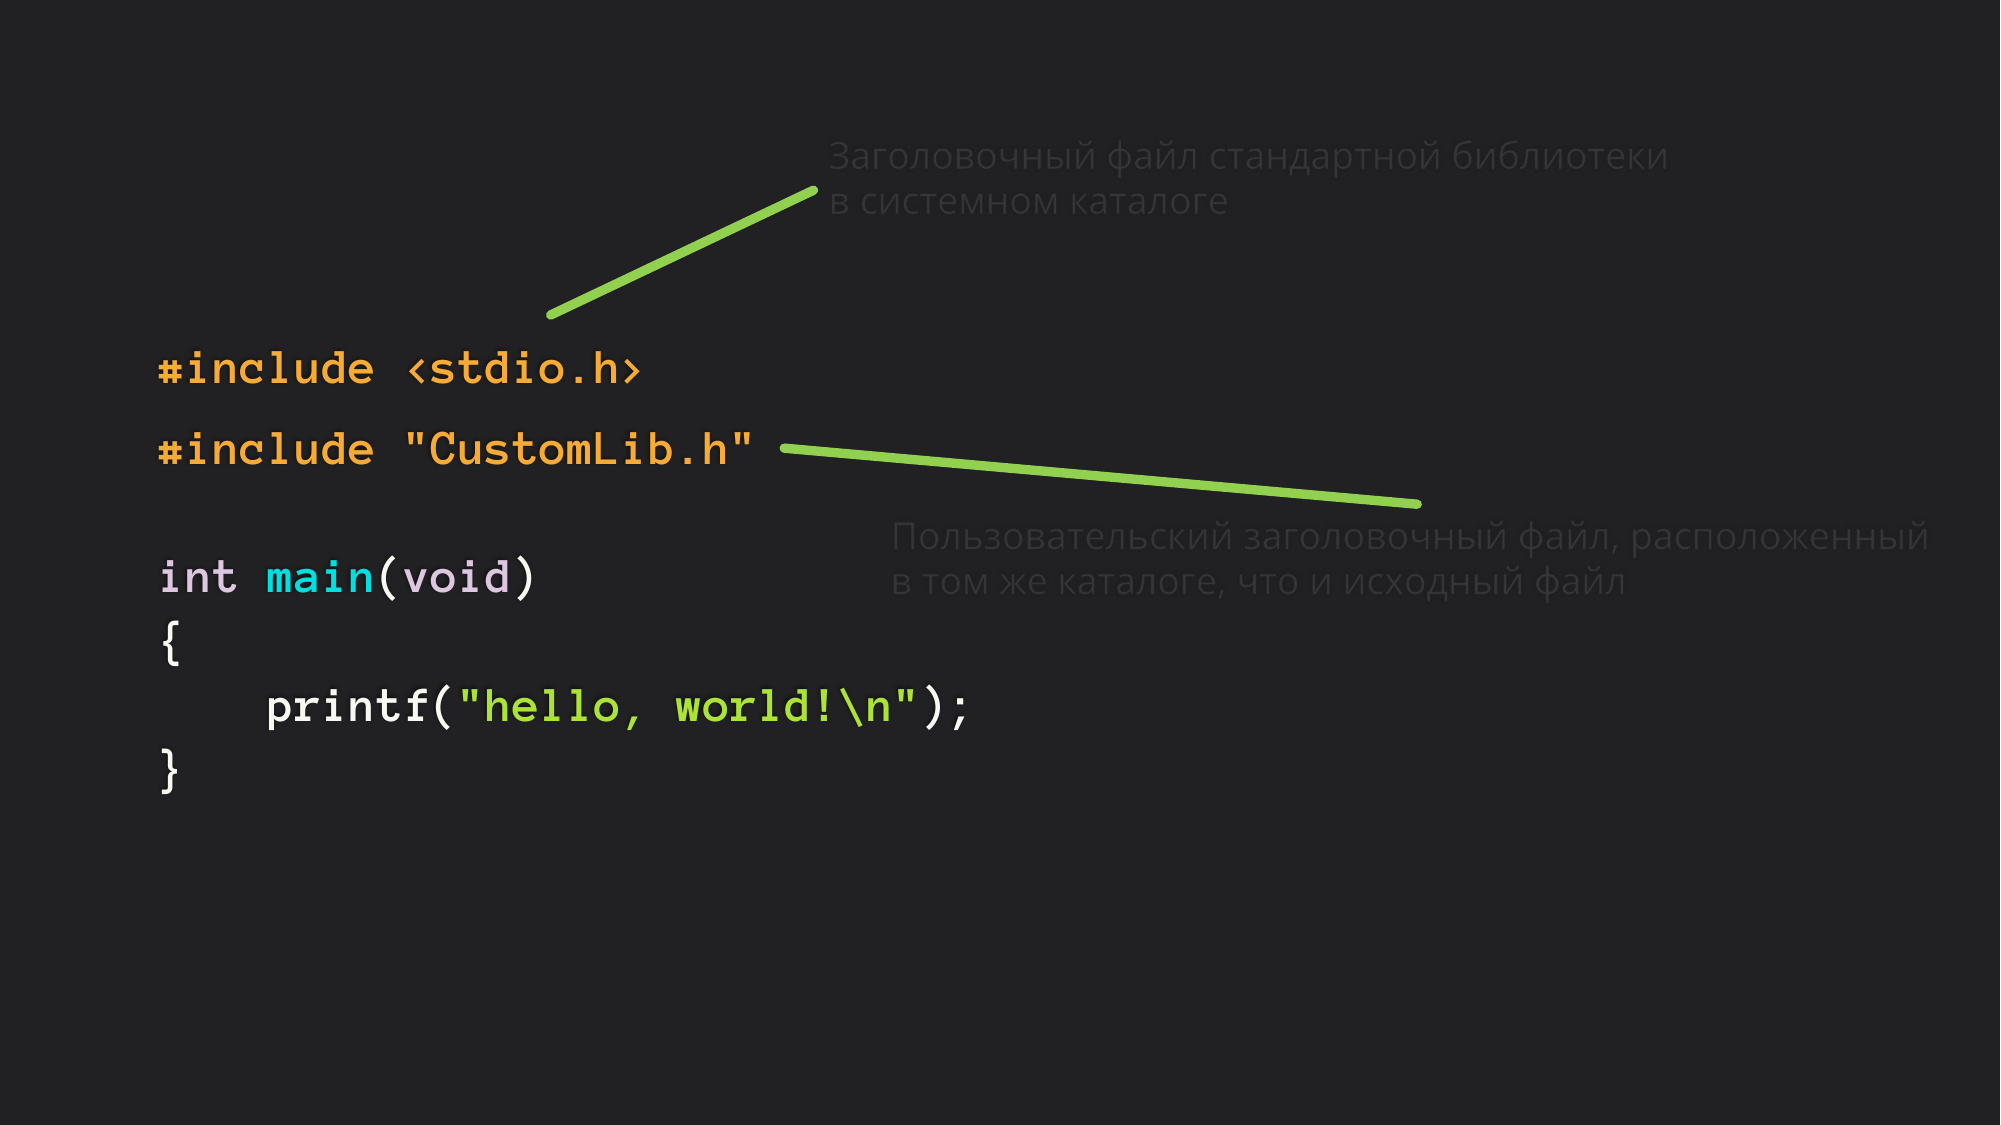

Заголовочный файл стандартной библиотеки в системном каталоге
#include <stdio.h>
#include "CustomLib.h"
int main(void)
{
    printf("hello, world!\n");
}
Пользовательский заголовочный файл, расположенный в том же каталоге, что и исходный файл